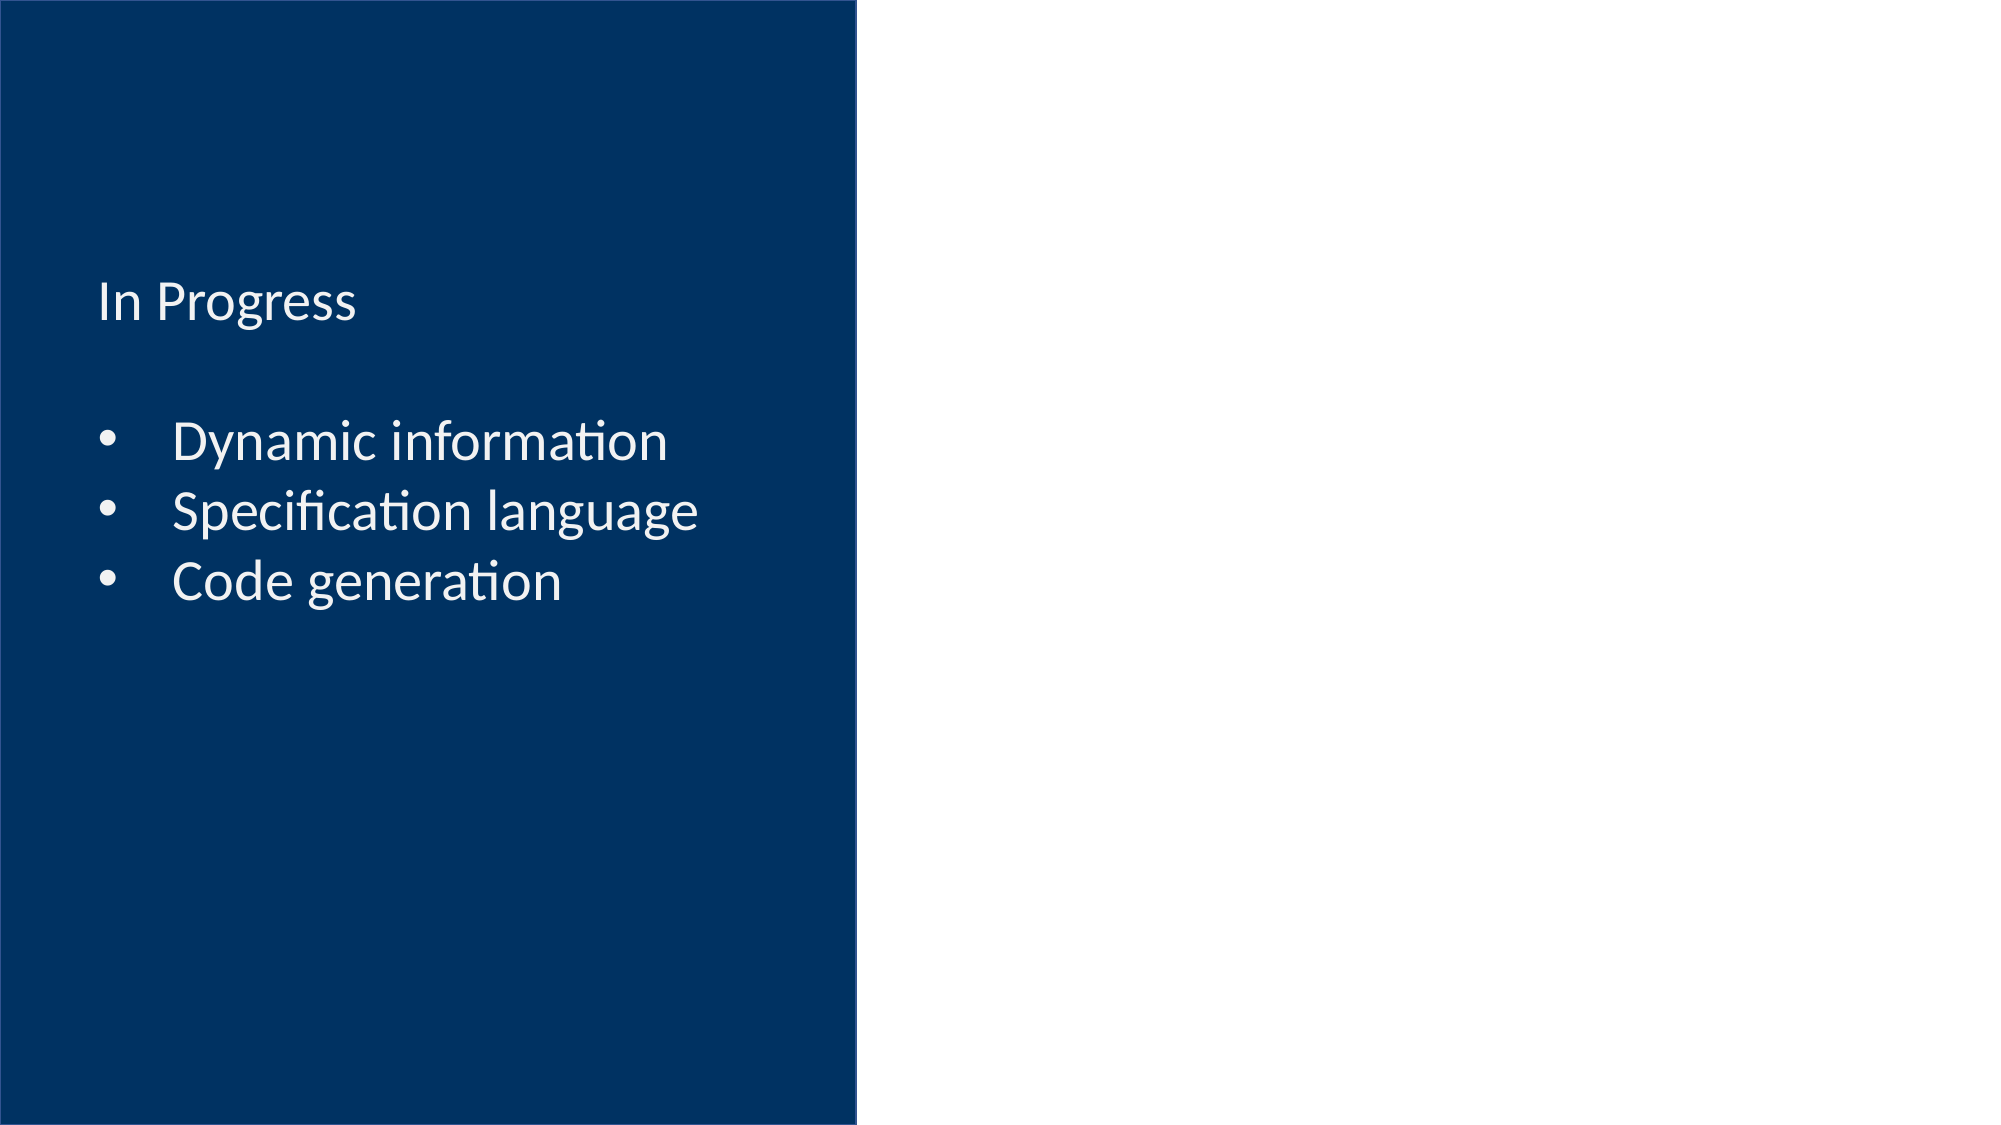

In Progress

Dynamic information
Specification language
Code generation